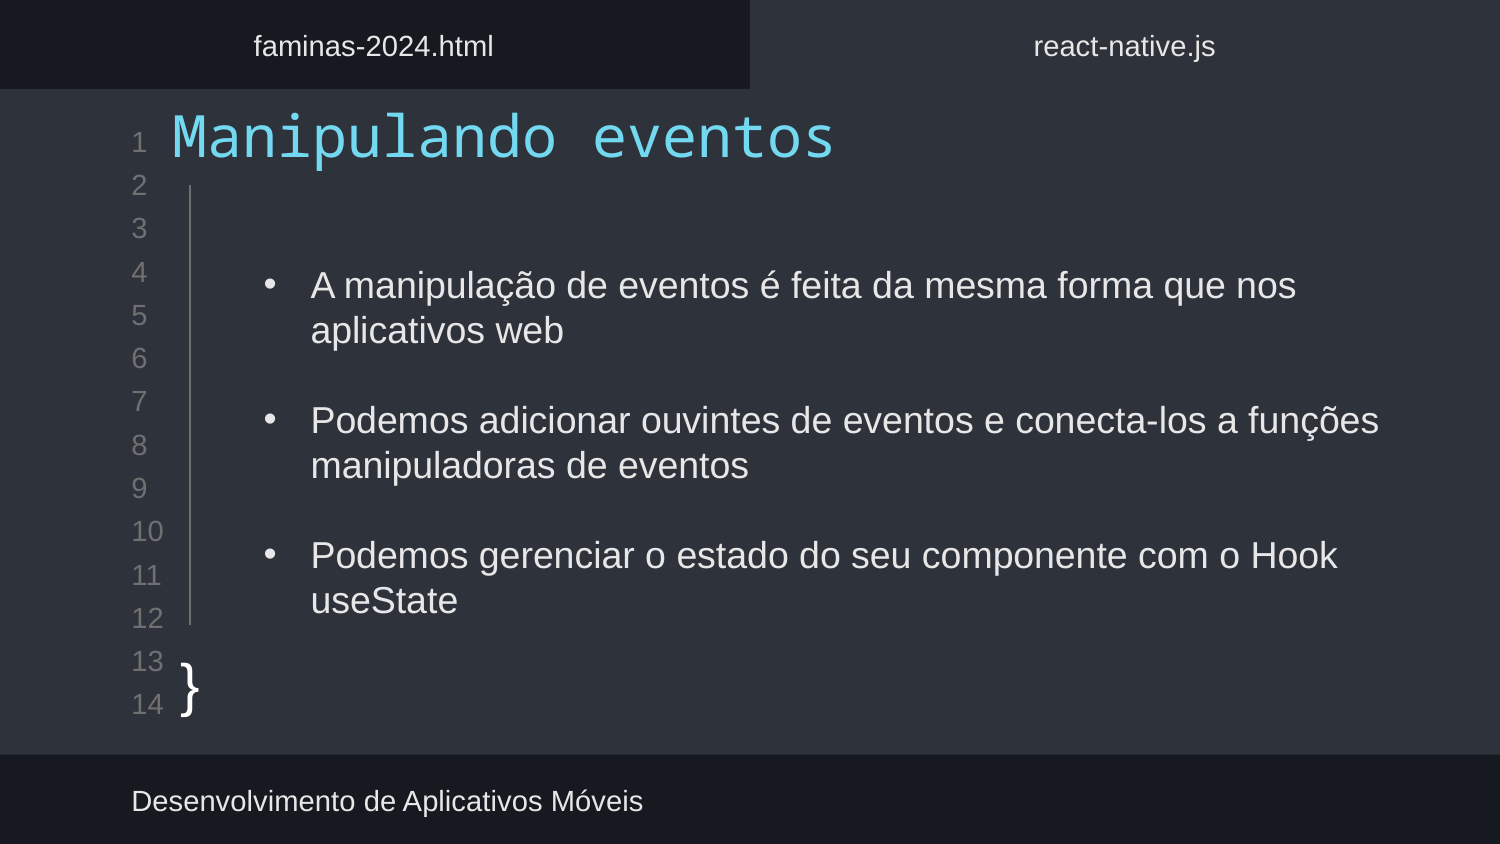

faminas-2024.html
react-native.js
Manipulando eventos
}
A manipulação de eventos é feita da mesma forma que nos aplicativos web

Podemos adicionar ouvintes de eventos e conecta-los a funções manipuladoras de eventos

Podemos gerenciar o estado do seu componente com o Hook useState
Desenvolvimento de Aplicativos Móveis